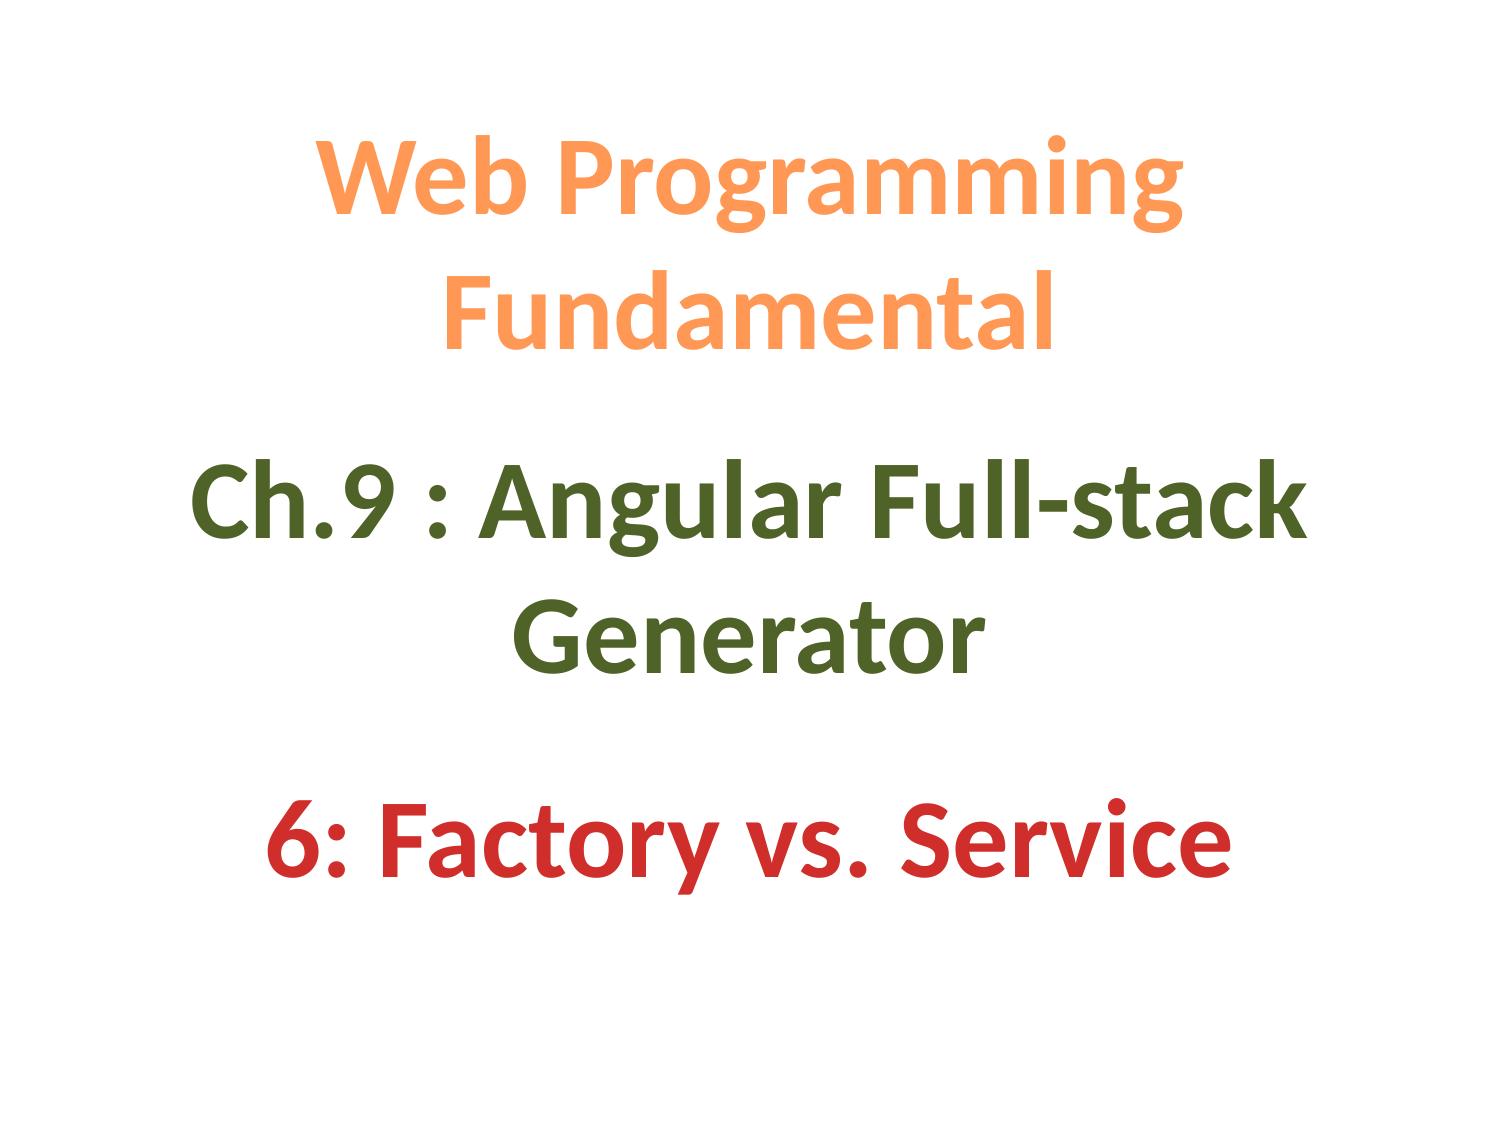

Web Programming Fundamental
Ch.9 : Angular Full-stack Generator
6: Factory vs. Service